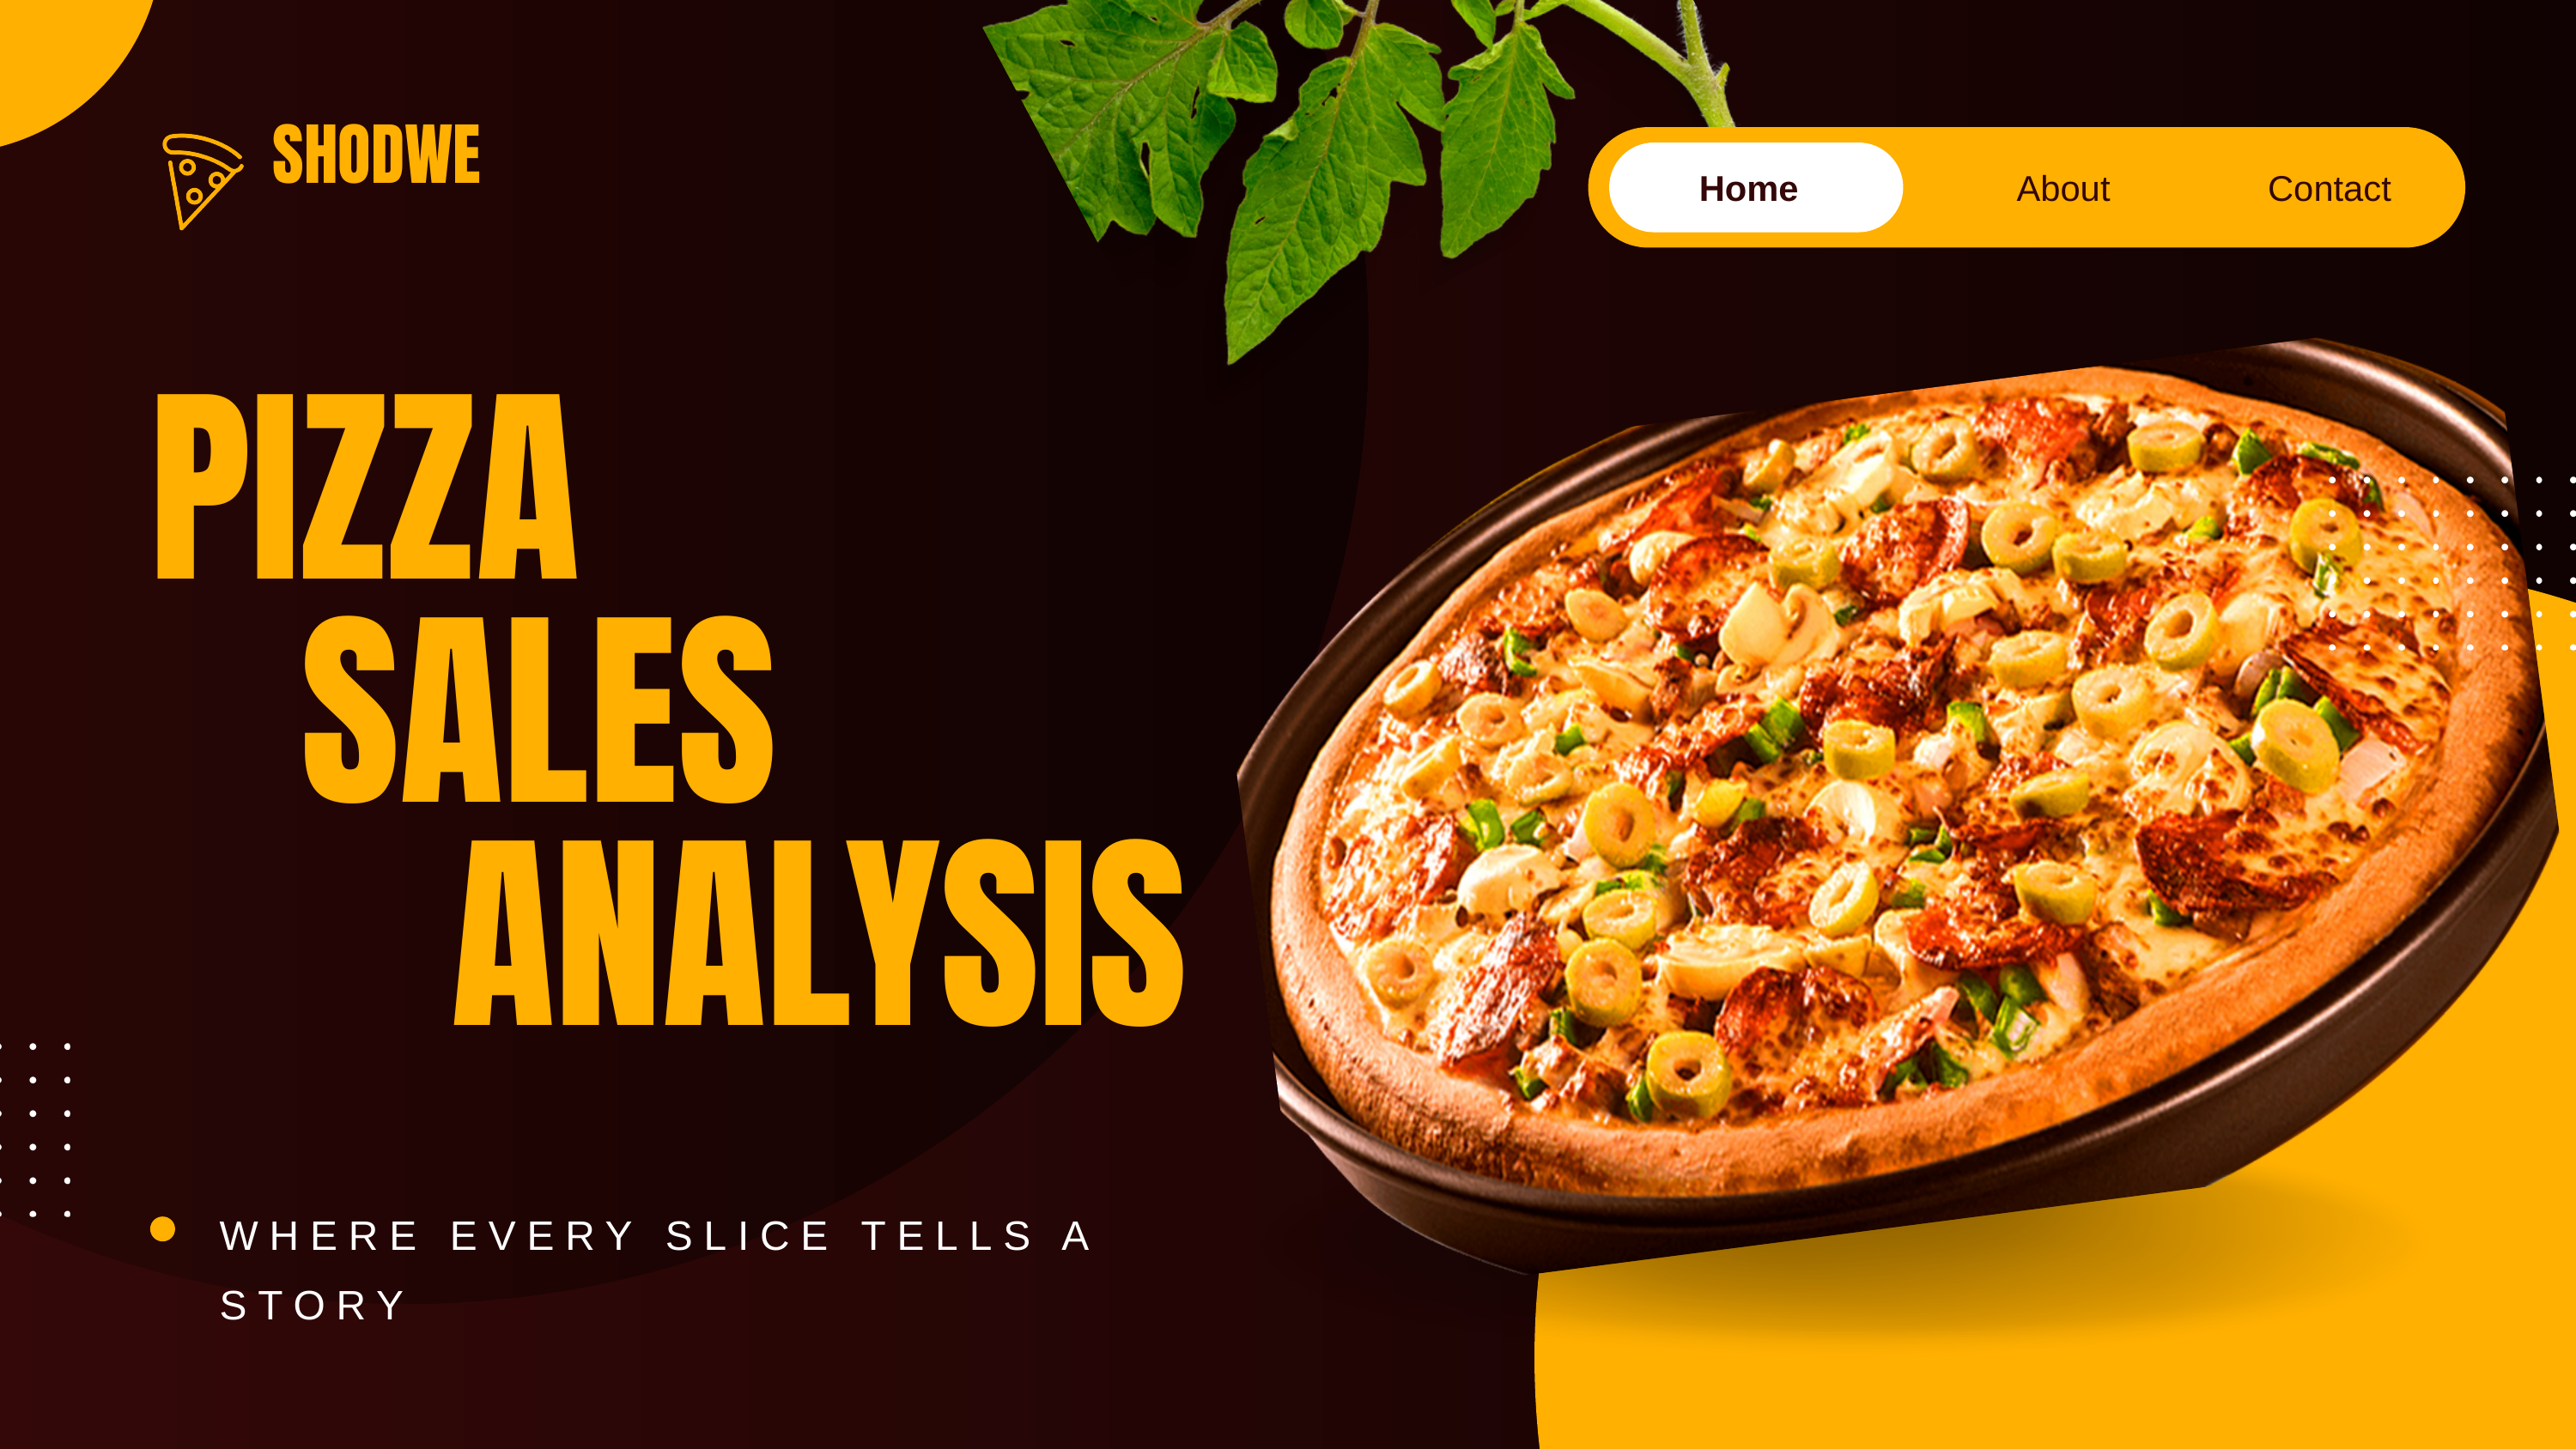

SHODWE

Home
About
Contact

PIZZA
   SALES
      ANALYSIS

WHERE EVERY SLICE TELLS A STORY